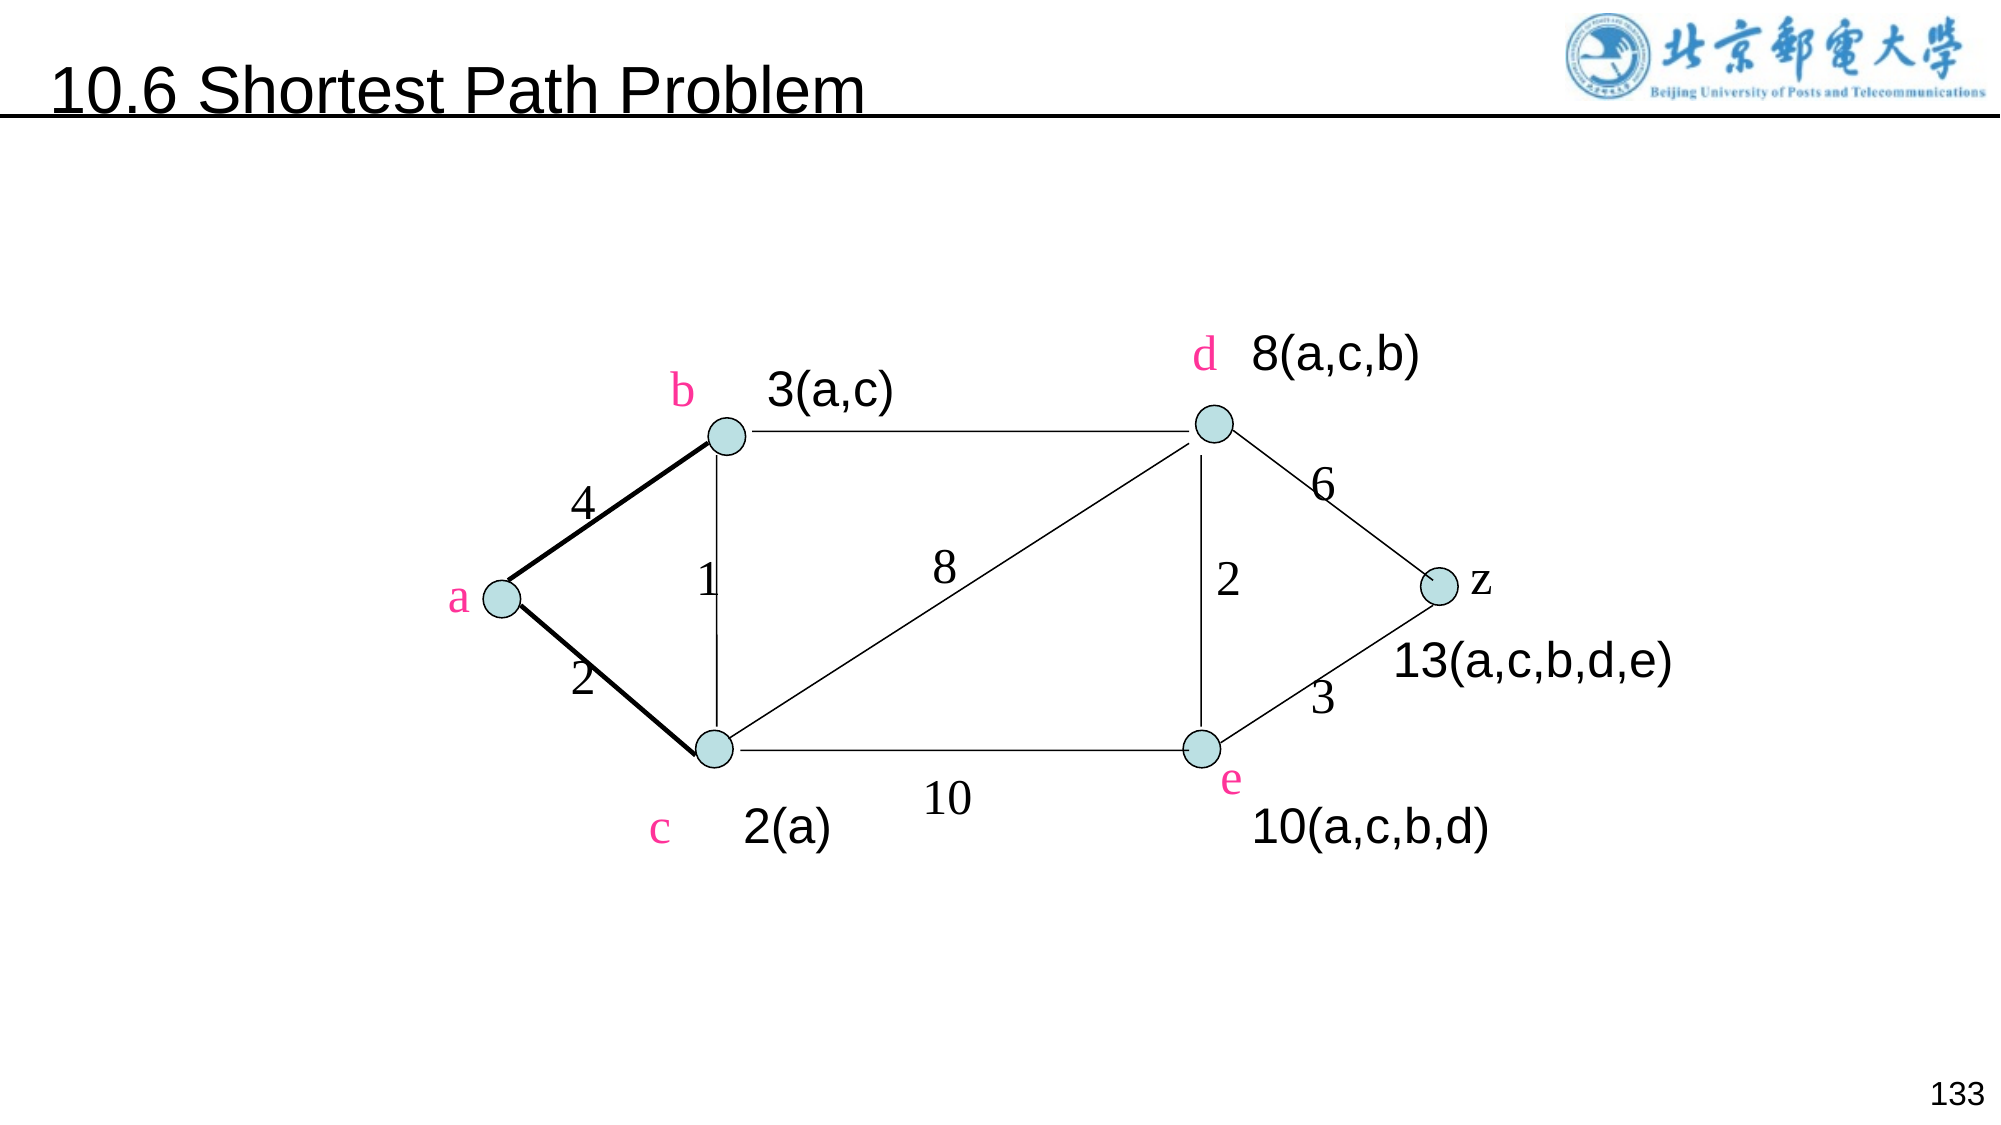

10.6 Shortest Path Problem
d
8(a,c,b)
3(a,c)
b

6

4
8
z
1
2
a

13(a,c,b,d,e)
2
3

e

10
c
2(a)
10(a,c,b,d)